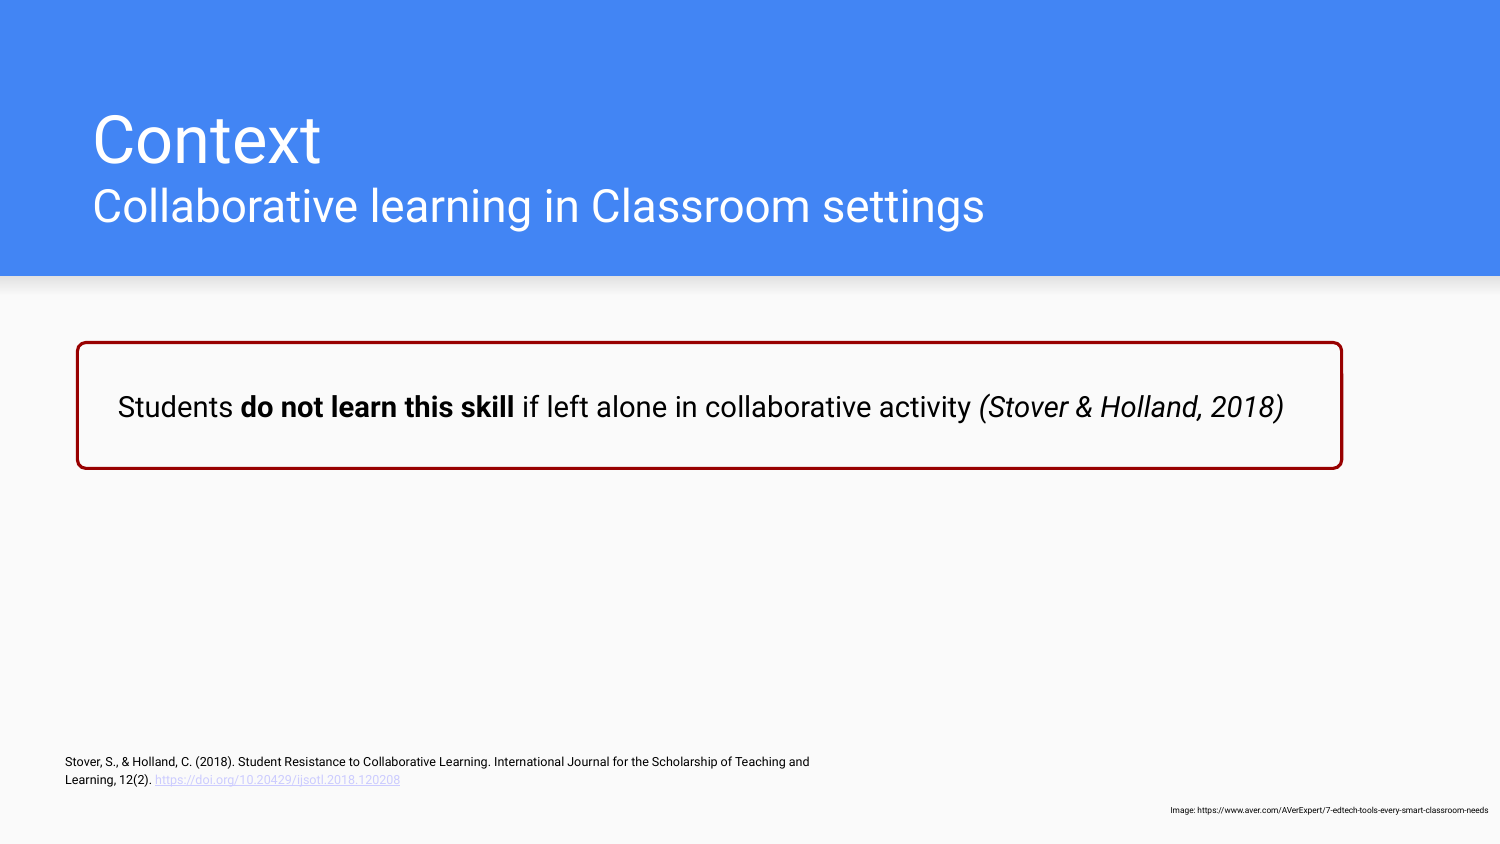

# Context
Collaborative learning in Classroom settings
Students do not learn this skill if left alone in collaborative activity (Stover & Holland, 2018)
Stover, S., & Holland, C. (2018). Student Resistance to Collaborative Learning. International Journal for the Scholarship of Teaching and Learning, 12(2). https://doi.org/10.20429/ijsotl.2018.120208
Image: https://www.aver.com/AVerExpert/7-edtech-tools-every-smart-classroom-needs